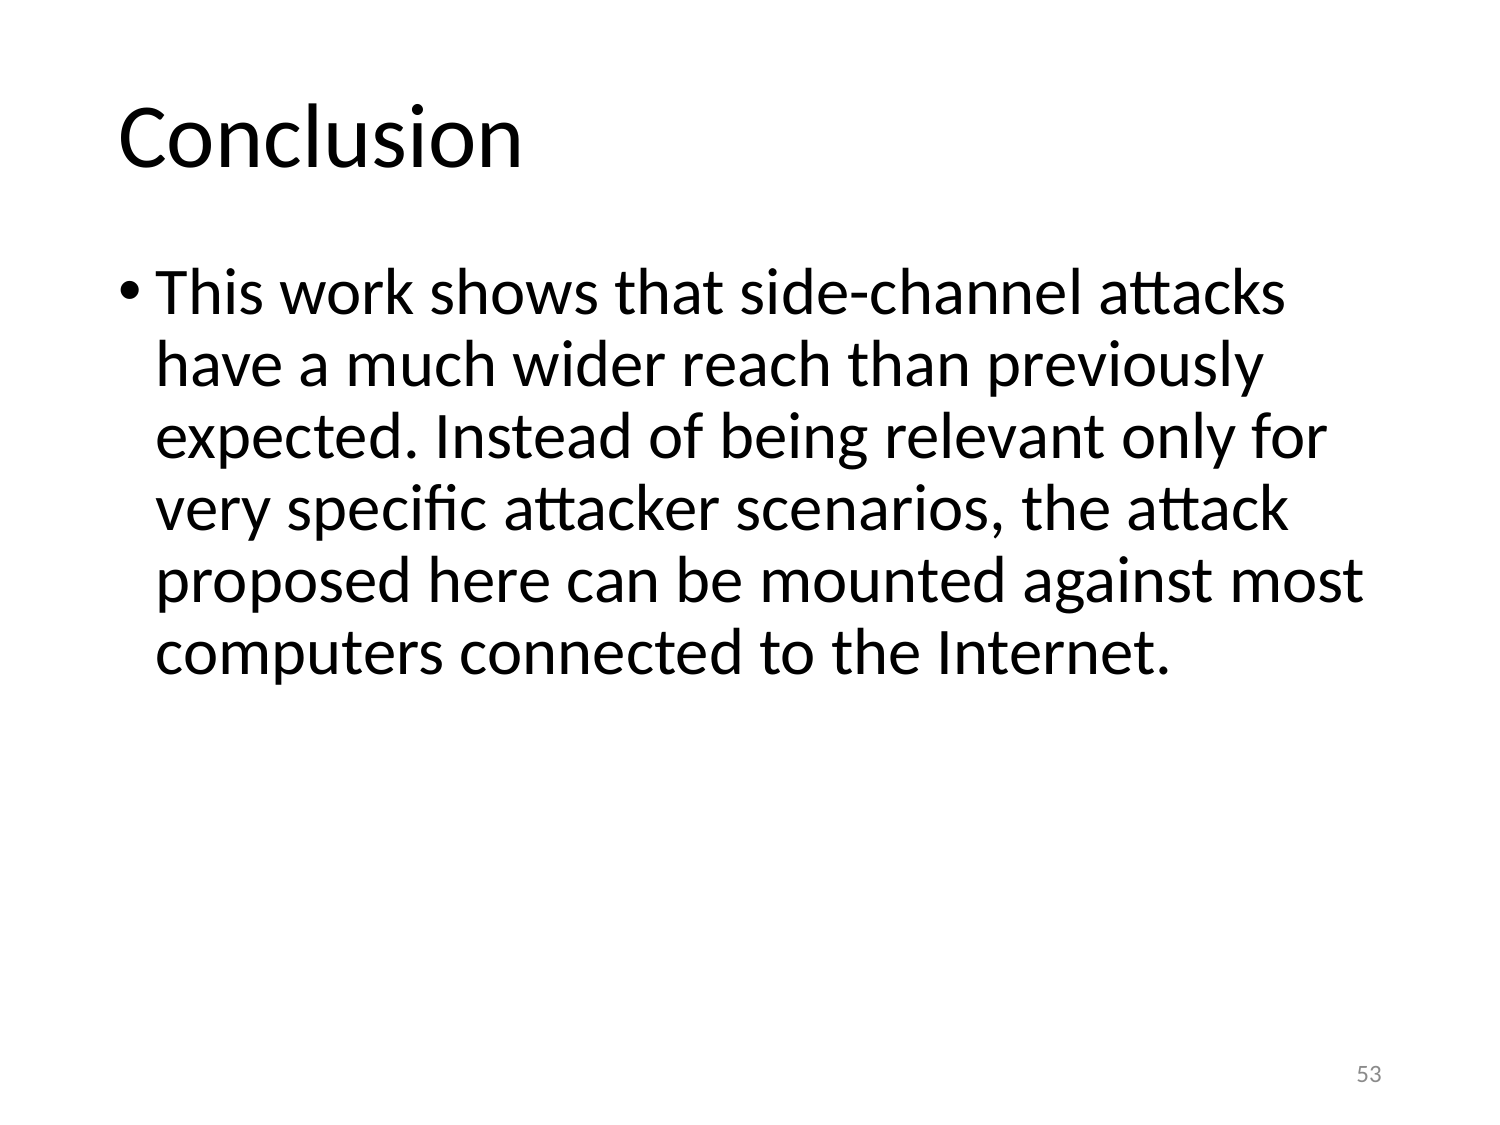

# Conclusion
This work shows that side-channel attacks have a much wider reach than previously expected. Instead of being relevant only for very specific attacker scenarios, the attack proposed here can be mounted against most computers connected to the Internet.
53